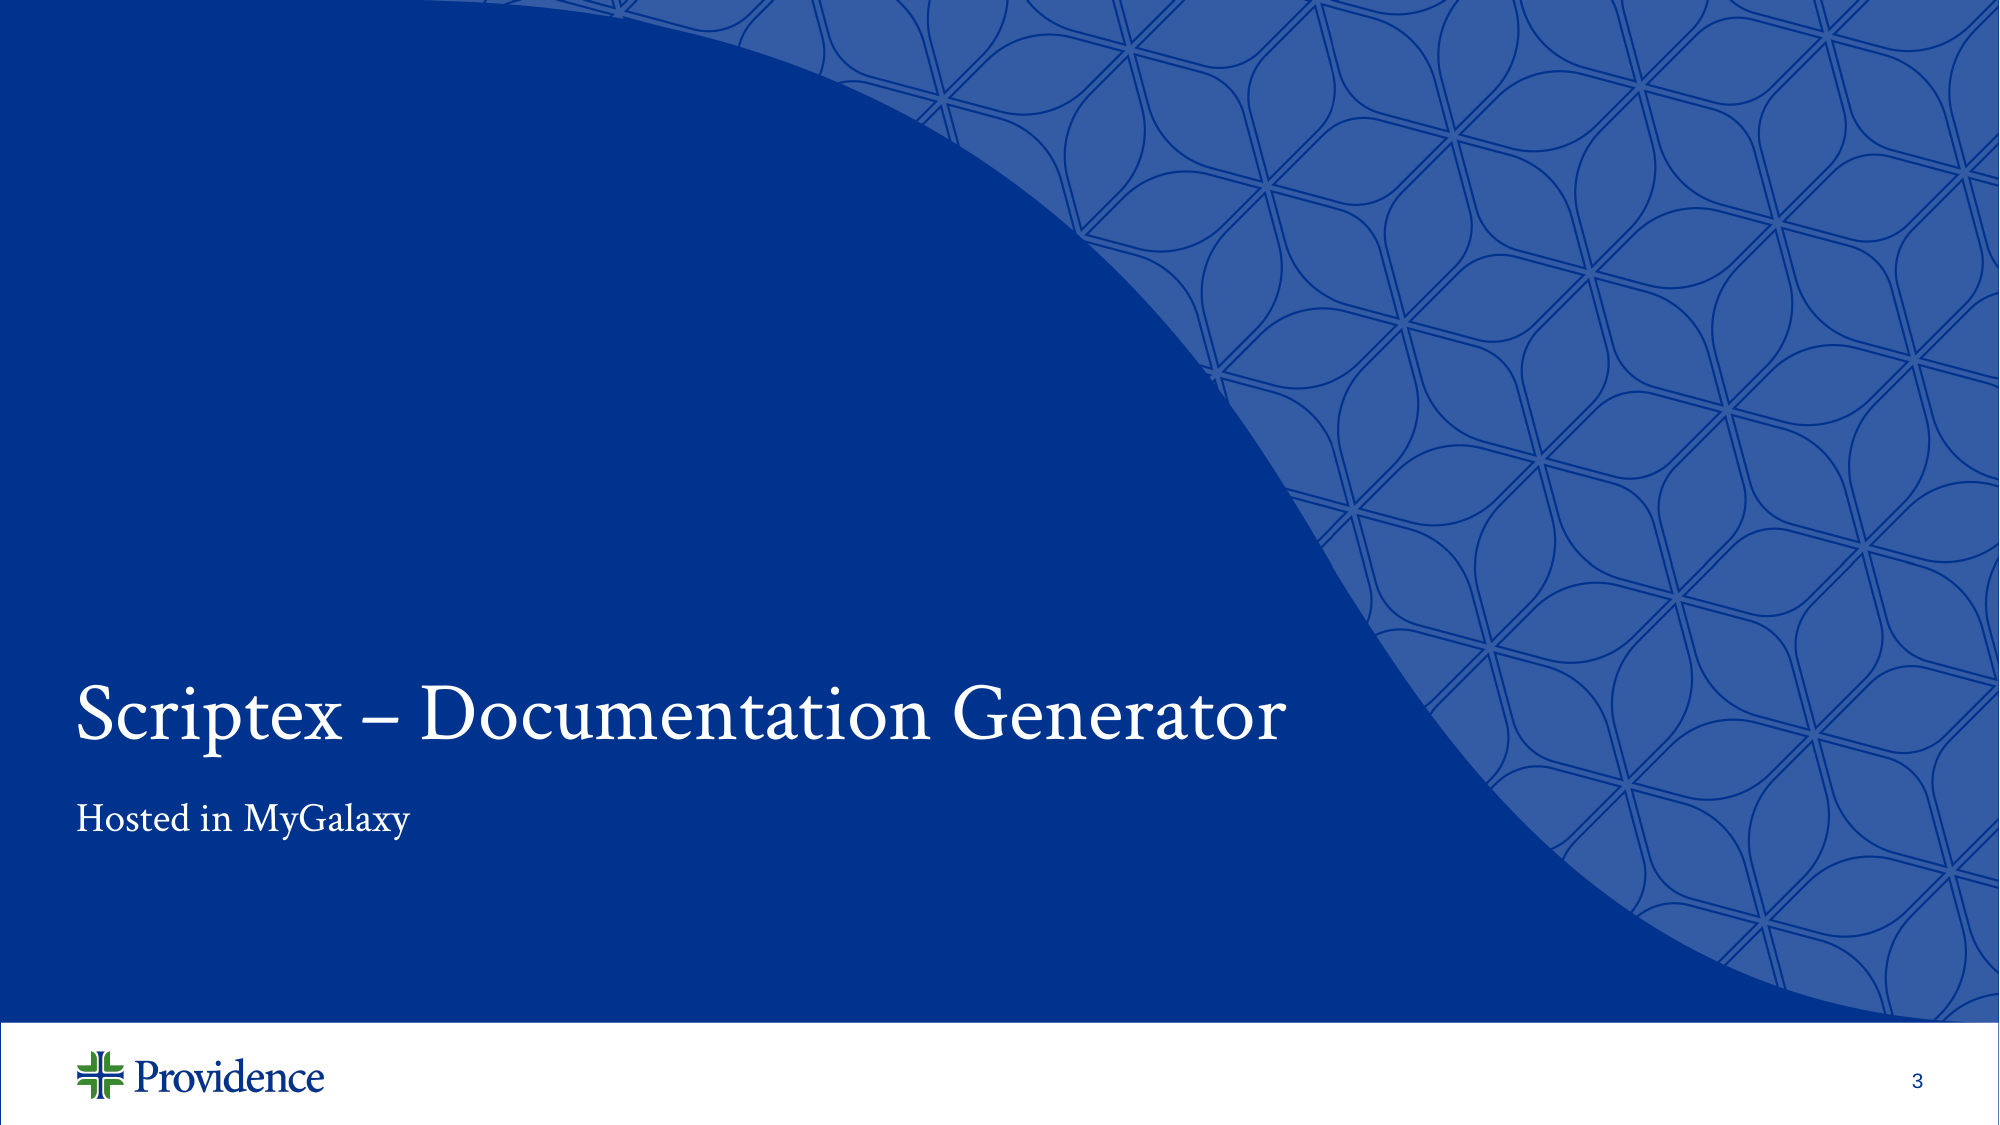

# Scriptex – Documentation Generator Hosted in MyGalaxy
3